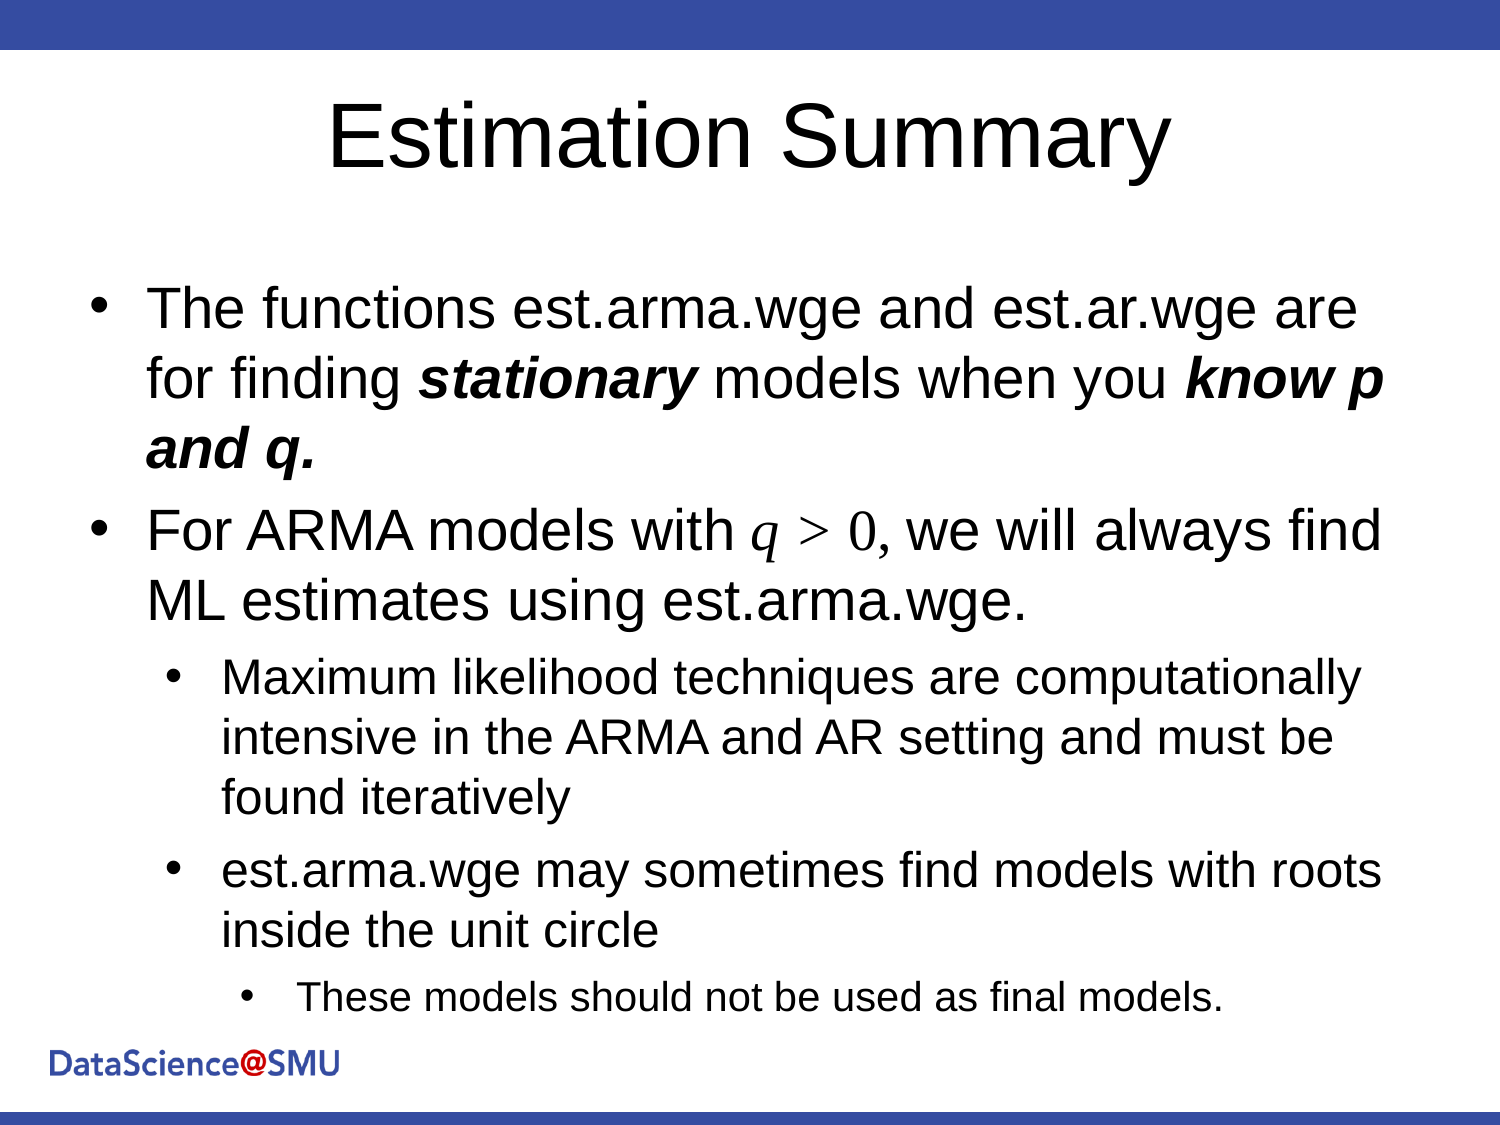

# Estimation Summary
The functions est.arma.wge and est.ar.wge are for finding stationary models when you know p and q.
For ARMA models with q > 0, we will always find ML estimates using est.arma.wge.
Maximum likelihood techniques are computationally intensive in the ARMA and AR setting and must be found iteratively
est.arma.wge may sometimes find models with roots inside the unit circle
These models should not be used as final models.